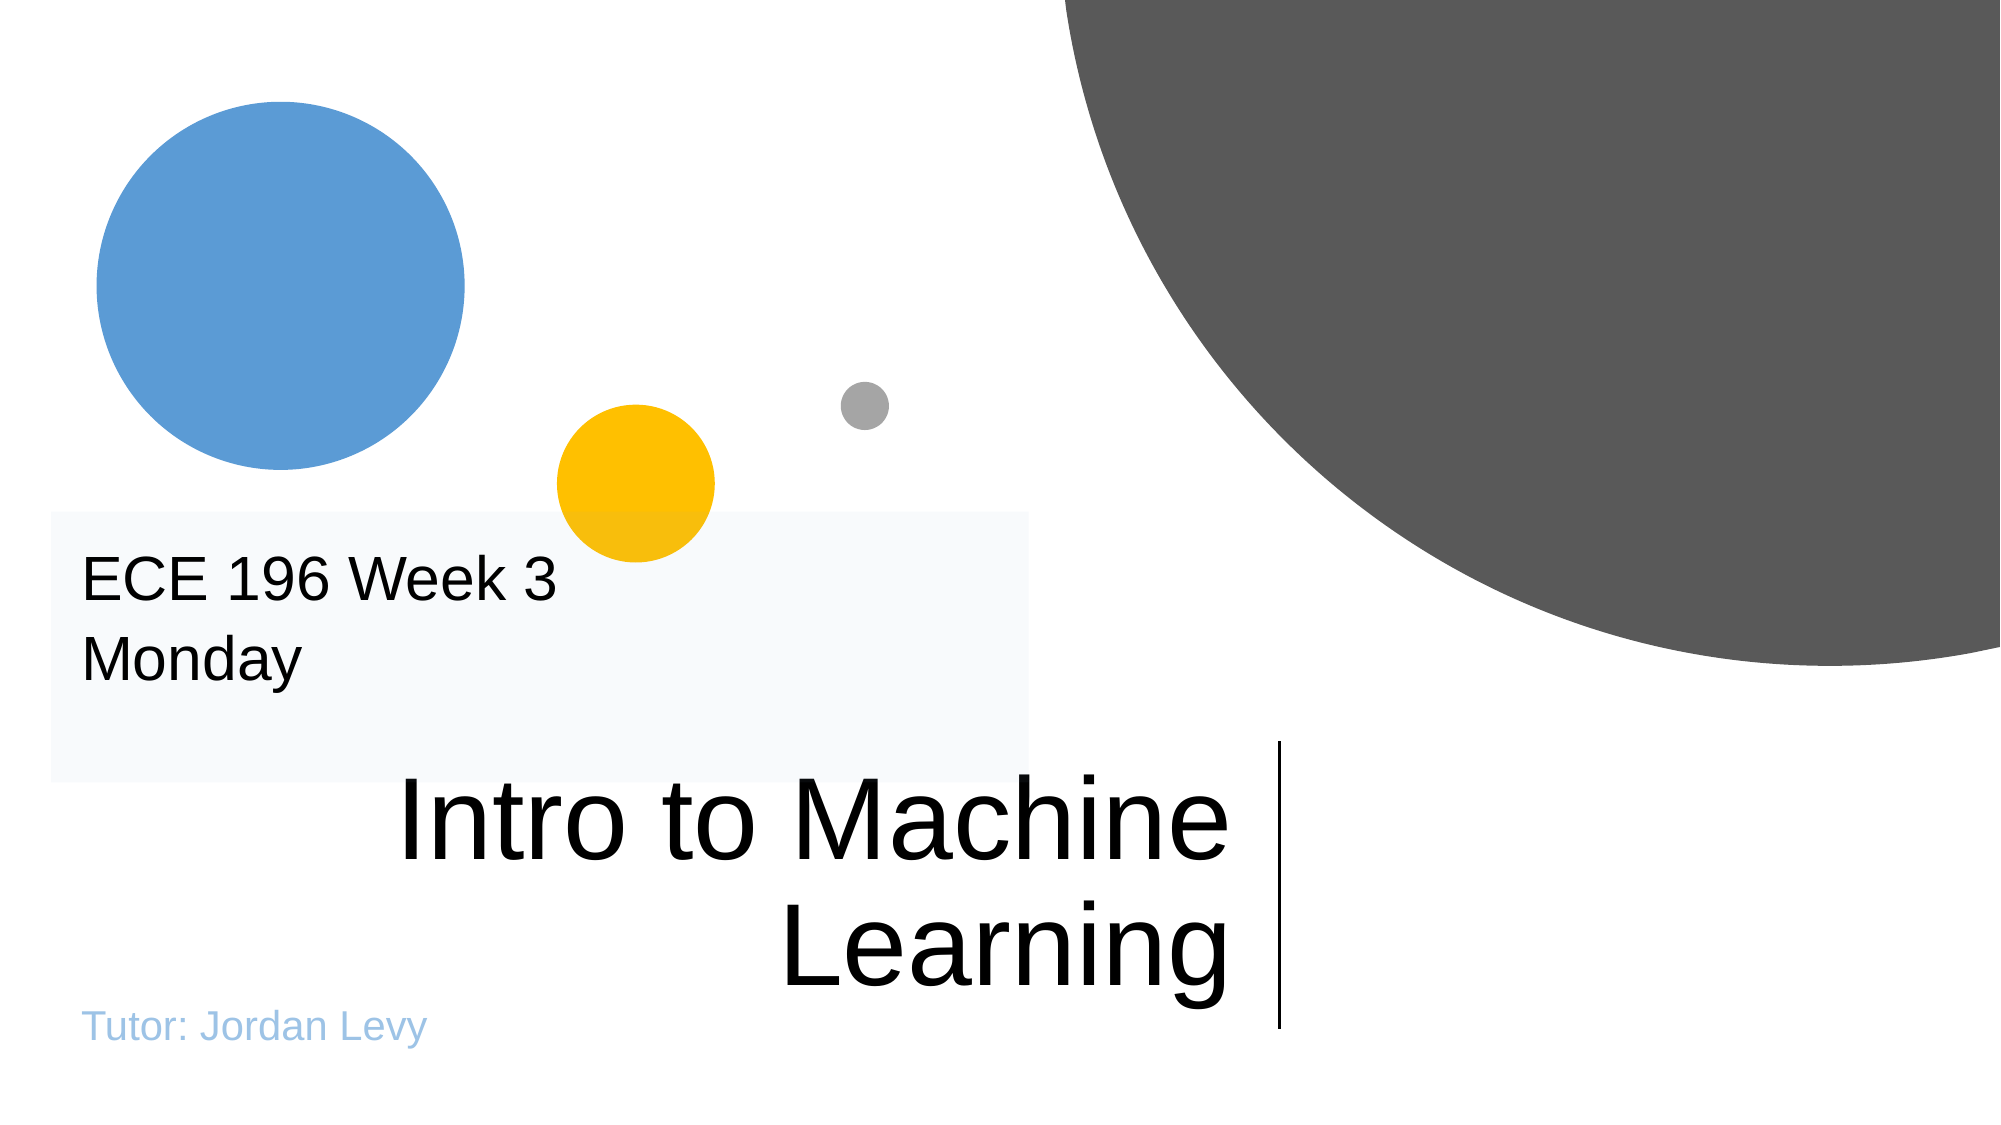

ECE 196 Week 3
Monday
# Intro to Machine Learning
Tutor: Jordan Levy